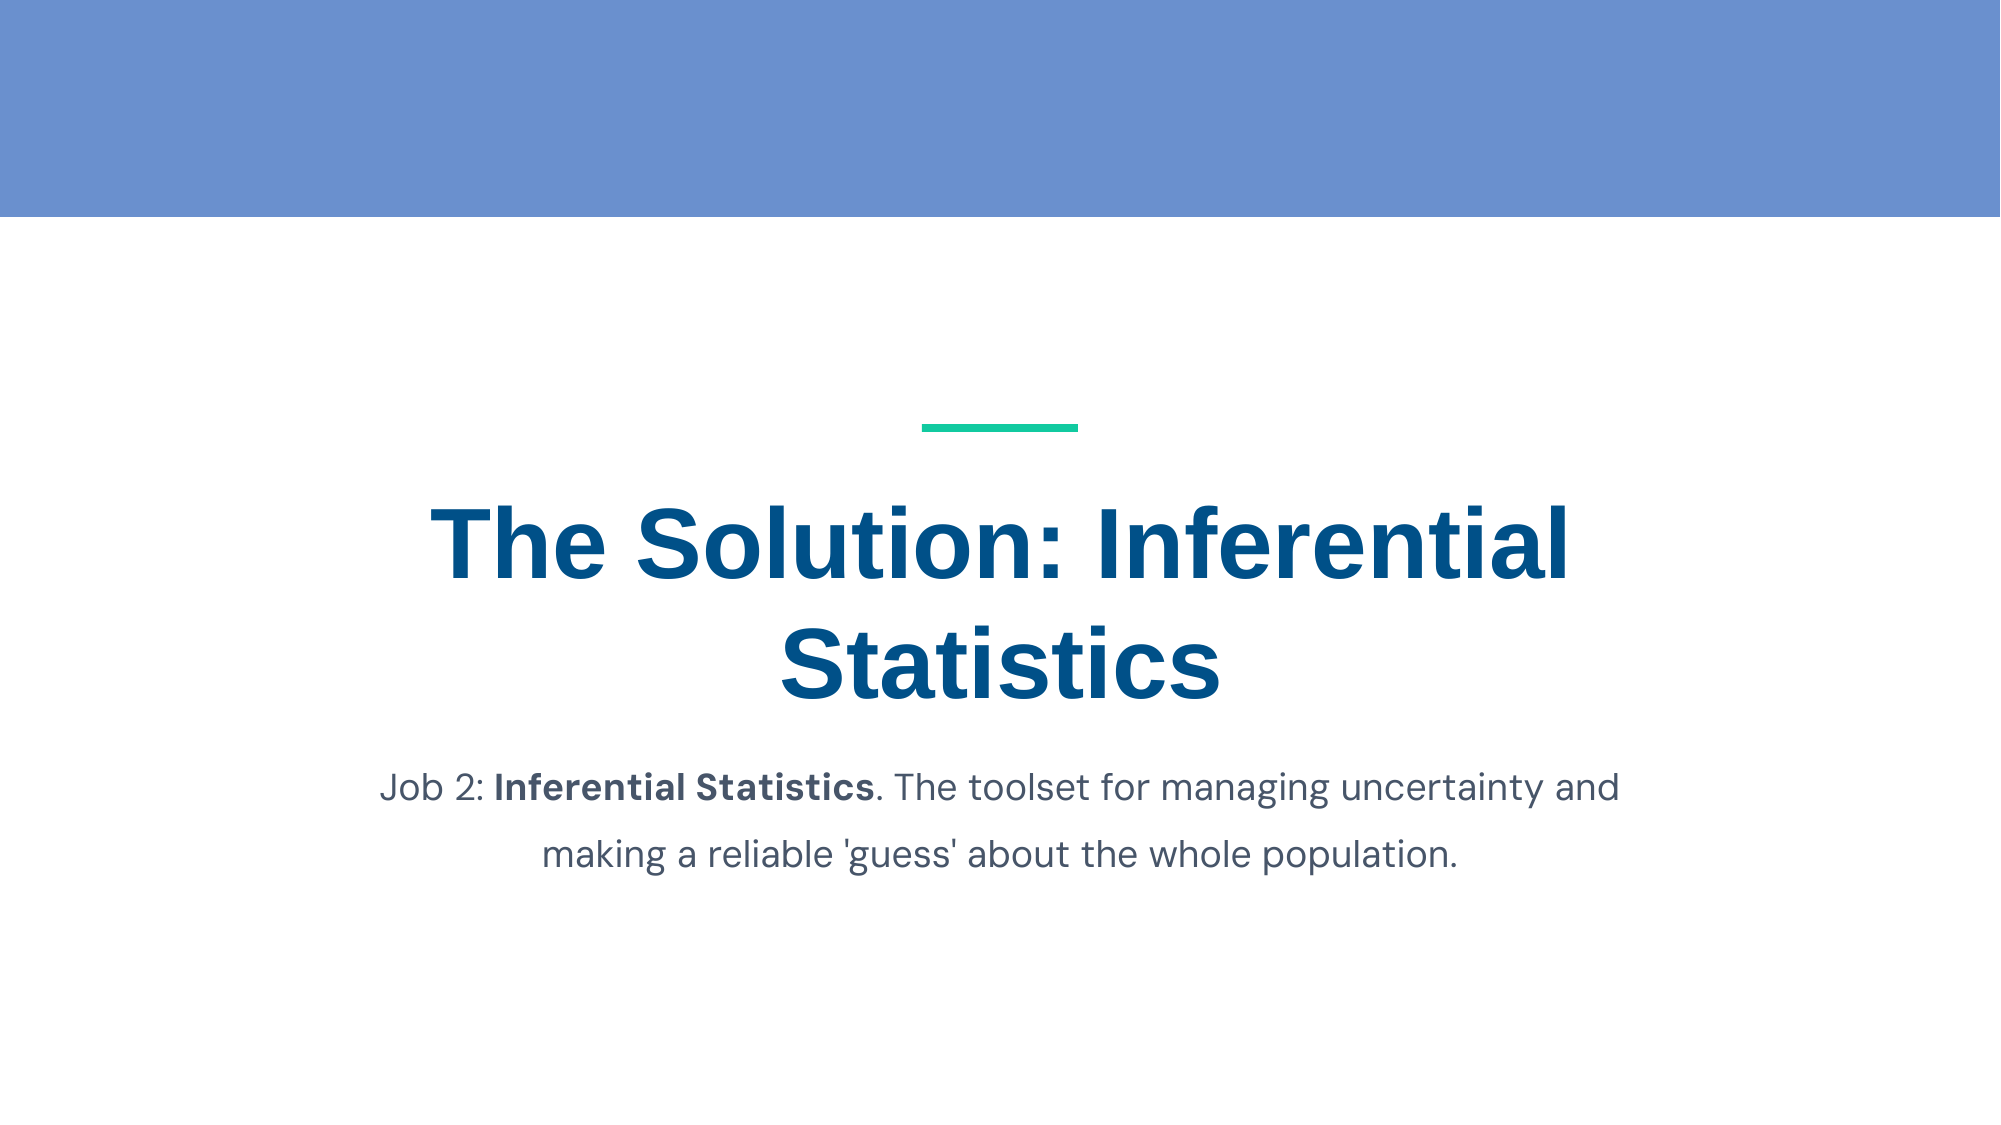

The Solution: Inferential Statistics
Job 2: Inferential Statistics. The toolset for managing uncertainty and making a reliable 'guess' about the whole population.